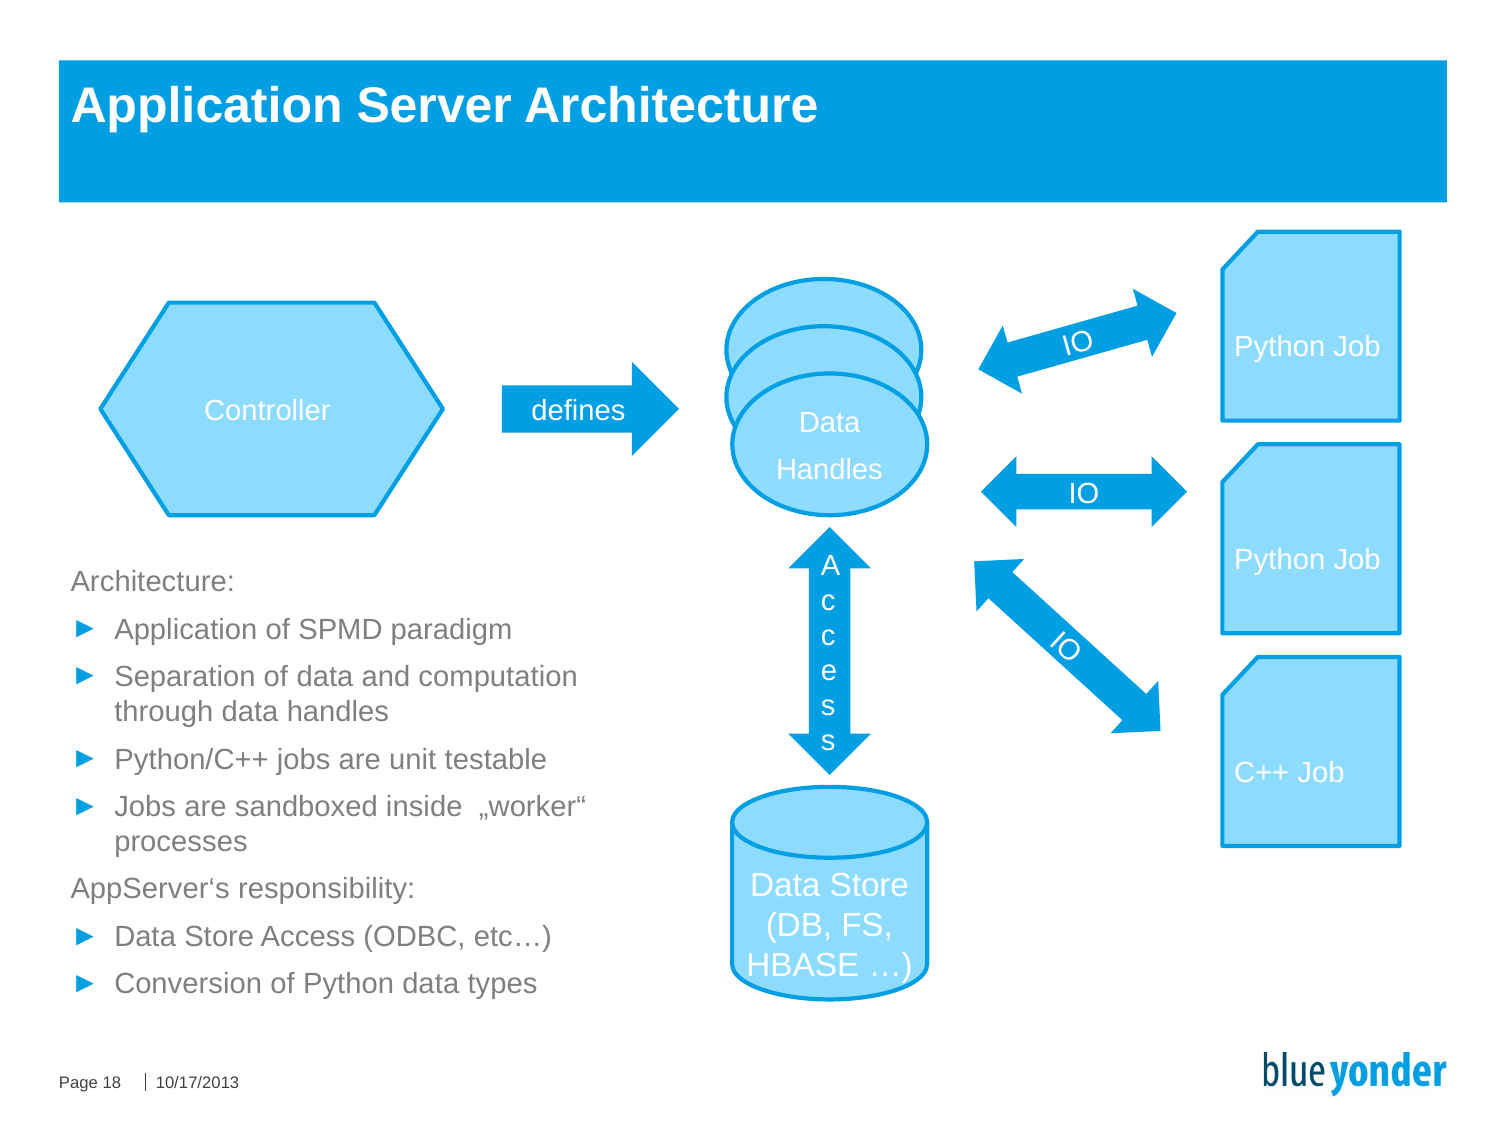

# Application Server Architecture
Python Job

Controller
IO

defines
Data
Handles
Python Job
IO
Access
Architecture:
Application of SPMD paradigm
Separation of data and computation through data handles
Python/C++ jobs are unit testable
Jobs are sandboxed inside  „worker“ processes
AppServer‘s responsibility:
Data Store Access (ODBC, etc…)
Conversion of Python data types

IO
C++ Job
Data Store
(DB, FS, HBASE …)
Page 18
10/17/2013